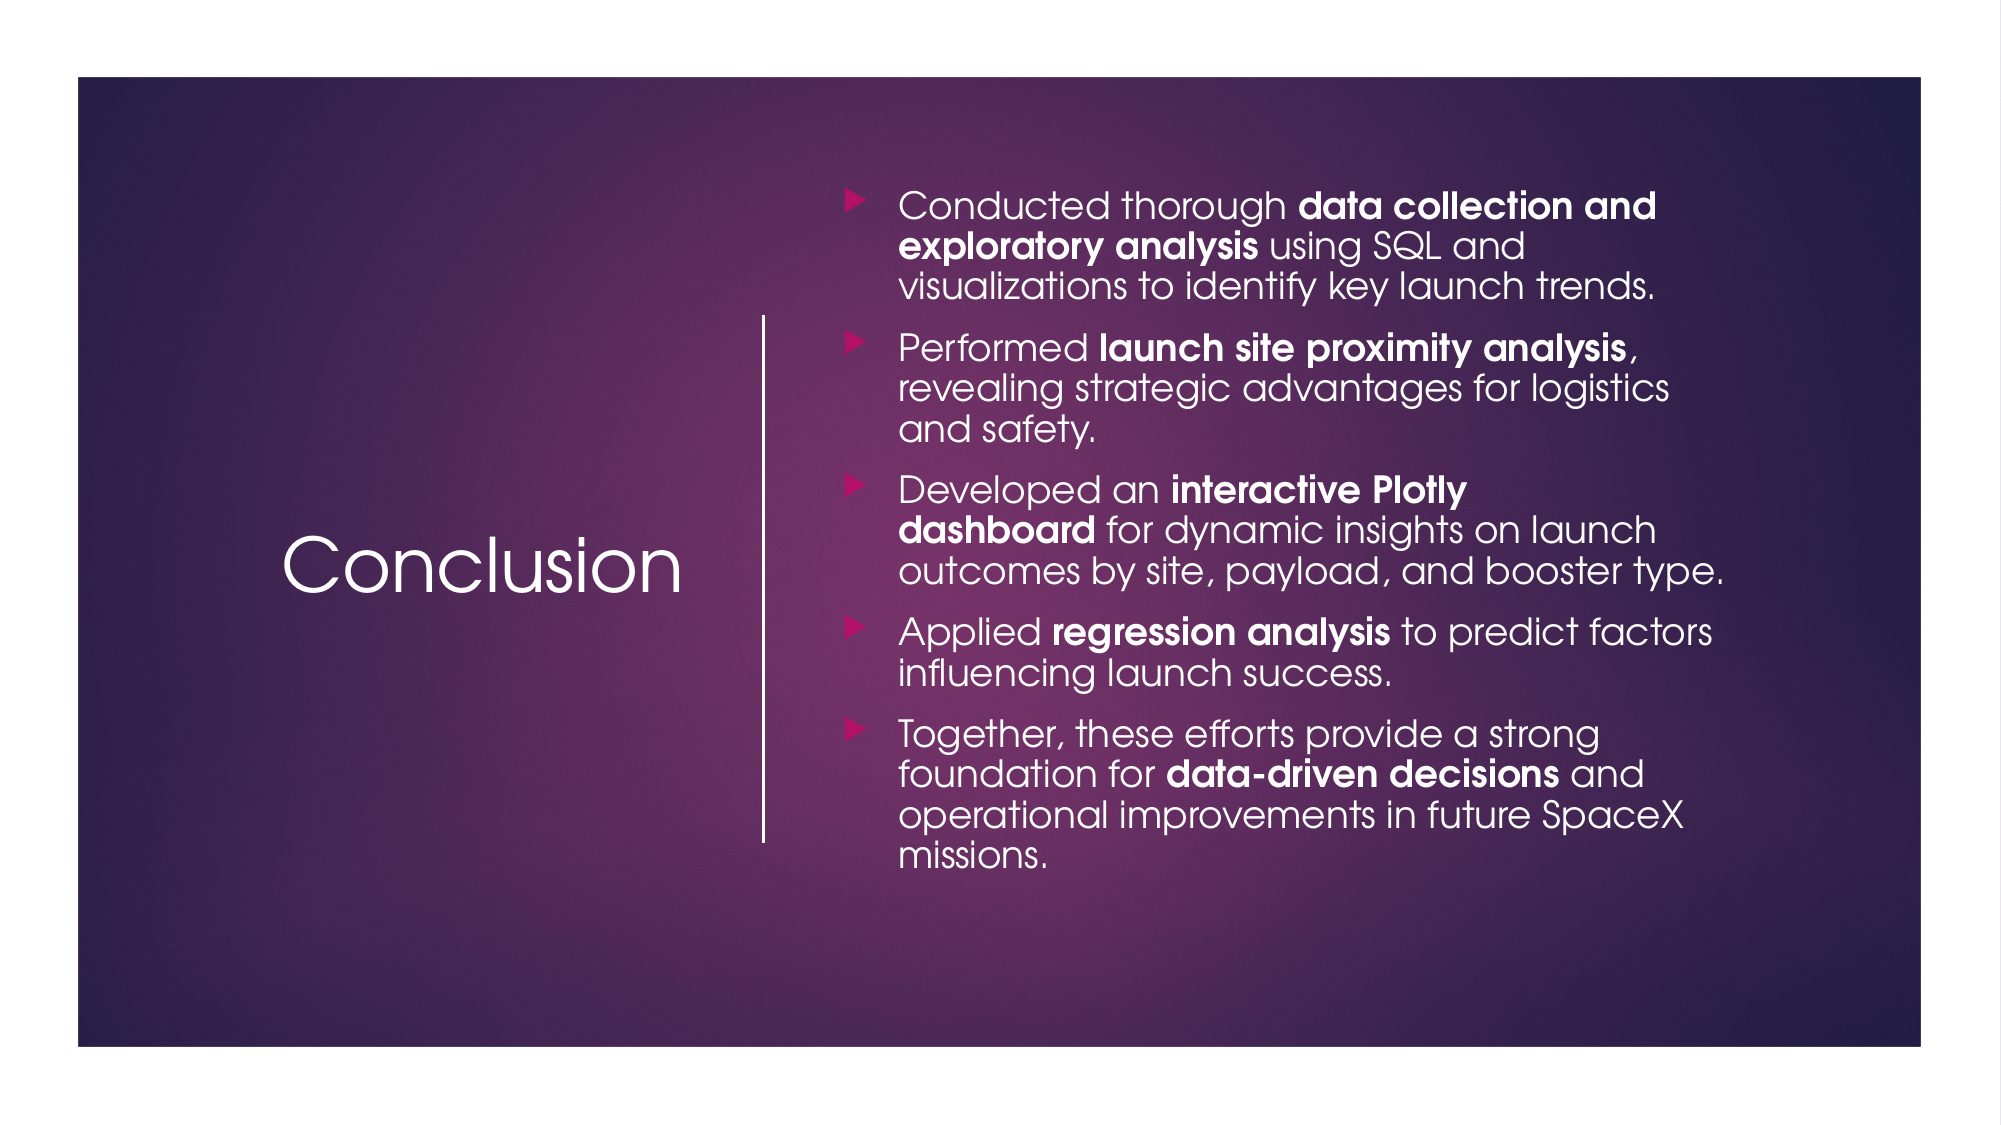

# Conclusion
Conducted thorough data collection and exploratory analysis using SQL and visualizations to identify key launch trends.
Performed launch site proximity analysis, revealing strategic advantages for logistics and safety.
Developed an interactive Plotly dashboard for dynamic insights on launch outcomes by site, payload, and booster type.
Applied regression analysis to predict factors influencing launch success.
Together, these efforts provide a strong foundation for data-driven decisions and operational improvements in future SpaceX missions.